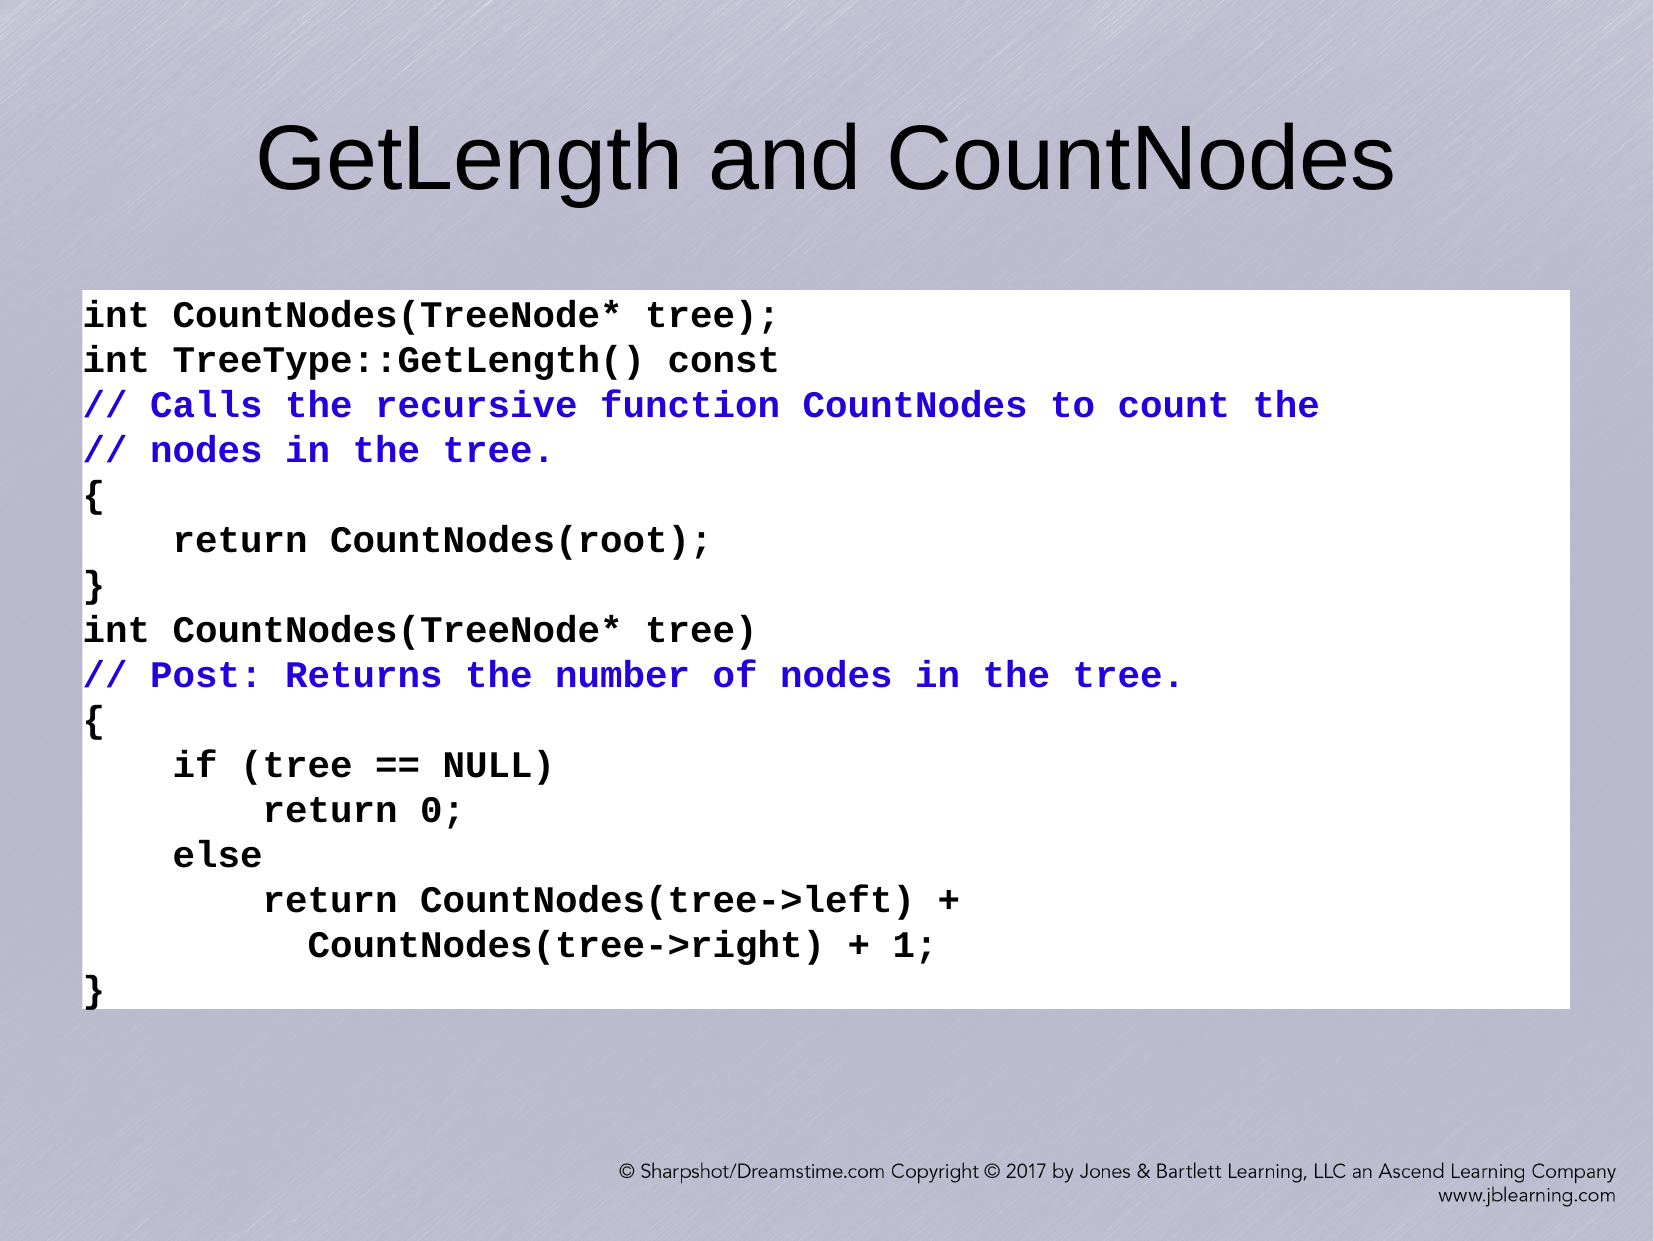

GetLength and CountNodes
int CountNodes(TreeNode* tree);
int TreeType::GetLength() const
// Calls the recursive function CountNodes to count the
// nodes in the tree.
{
    return CountNodes(root);
}
int CountNodes(TreeNode* tree)
// Post: Returns the number of nodes in the tree.
{
    if (tree == NULL)
        return 0;
    else
        return CountNodes(tree->left) +
          CountNodes(tree->right) + 1;
}